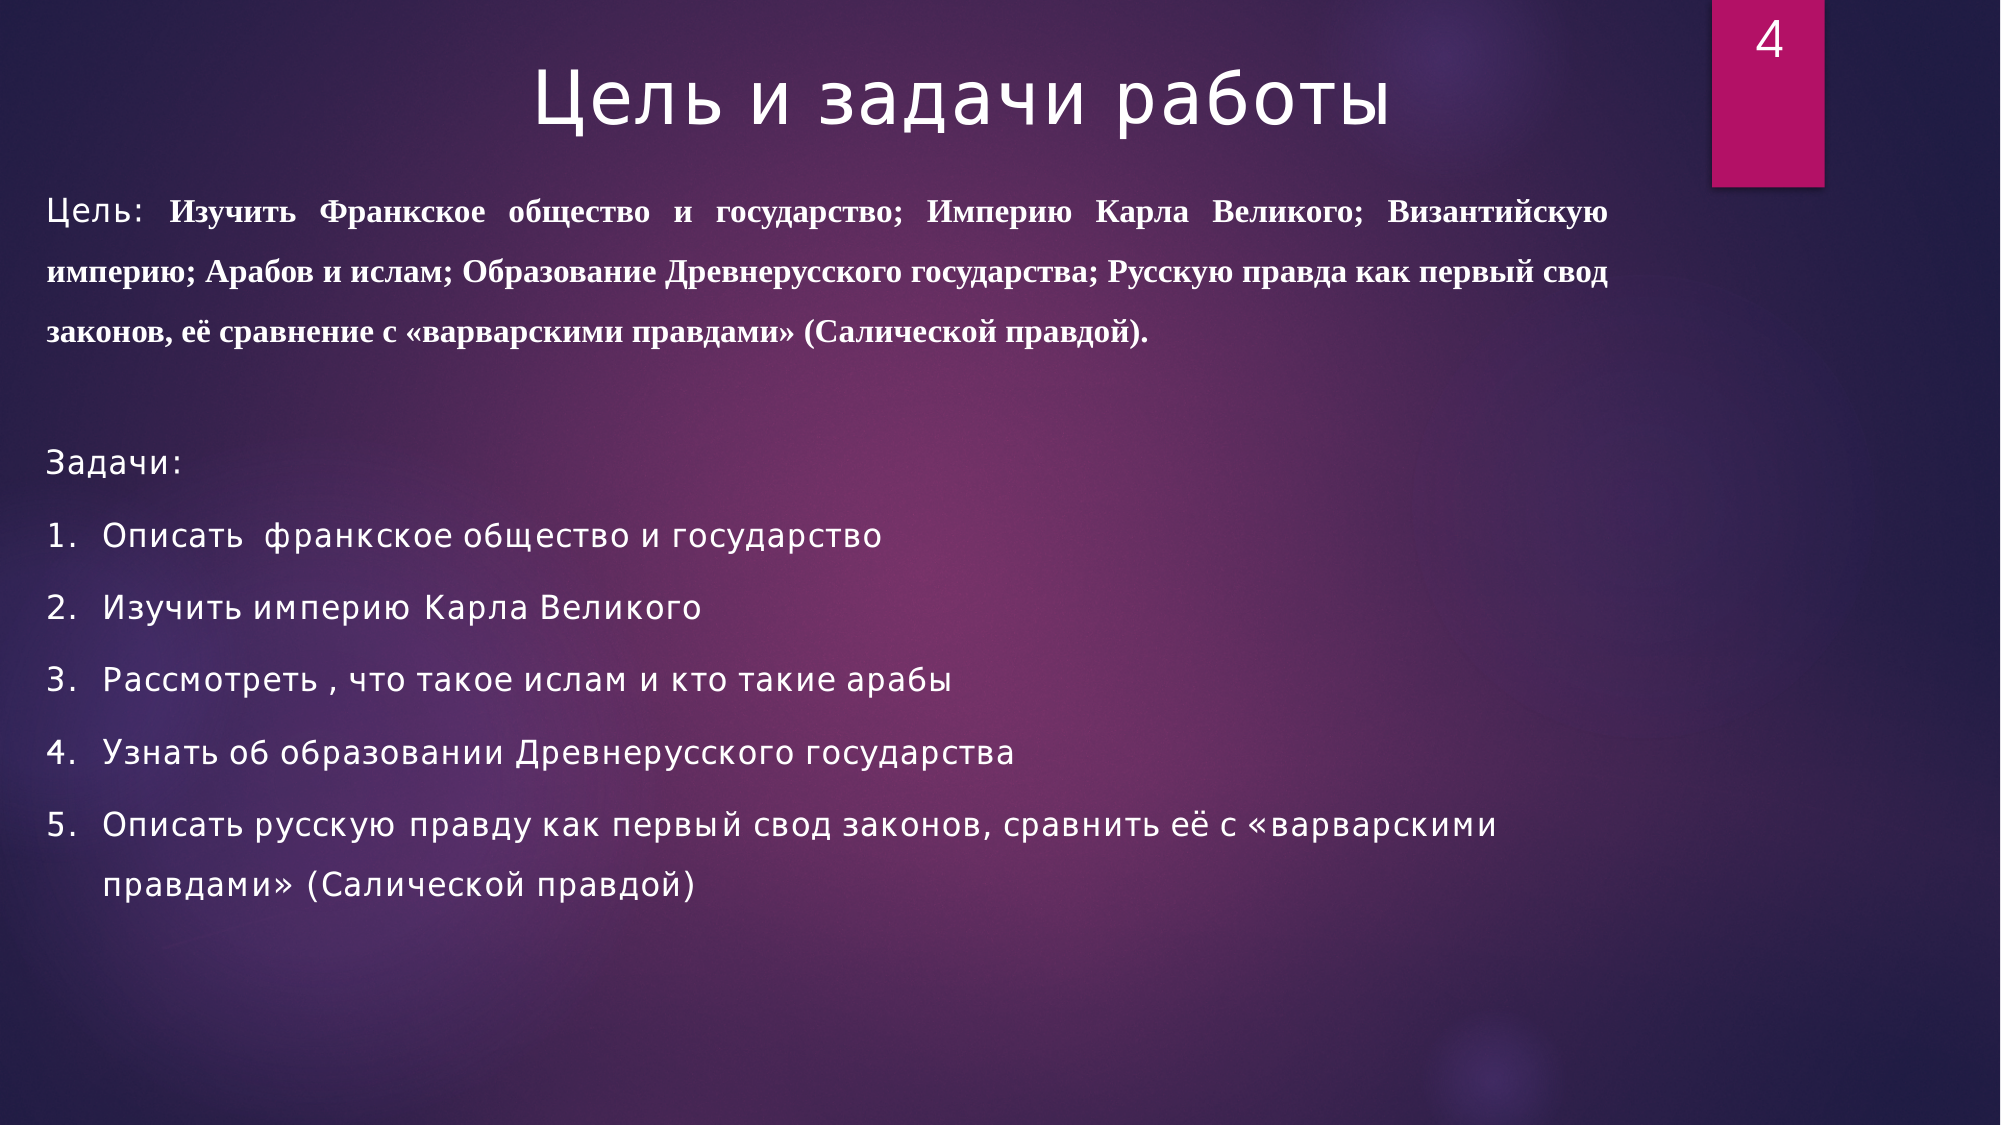

4
Цель и задачи работы
Цель: Изучить Франкское общество и государство; Империю Карла Великого; Византийскую империю; Арабов и ислам; Образование Древнерусского государства; Русскую правда как первый свод законов, её сравнение с «варварскими правдами» (Салической правдой).
Задачи:
Описать  франкское общество и государство
Изучить империю Карла Великого
Рассмотреть , что такое ислам и кто такие арабы
Узнать об образовании Древнерусского государства
Описать русскую правду как первый свод законов, сравнить её с «варварскими правдами» (Салической правдой)